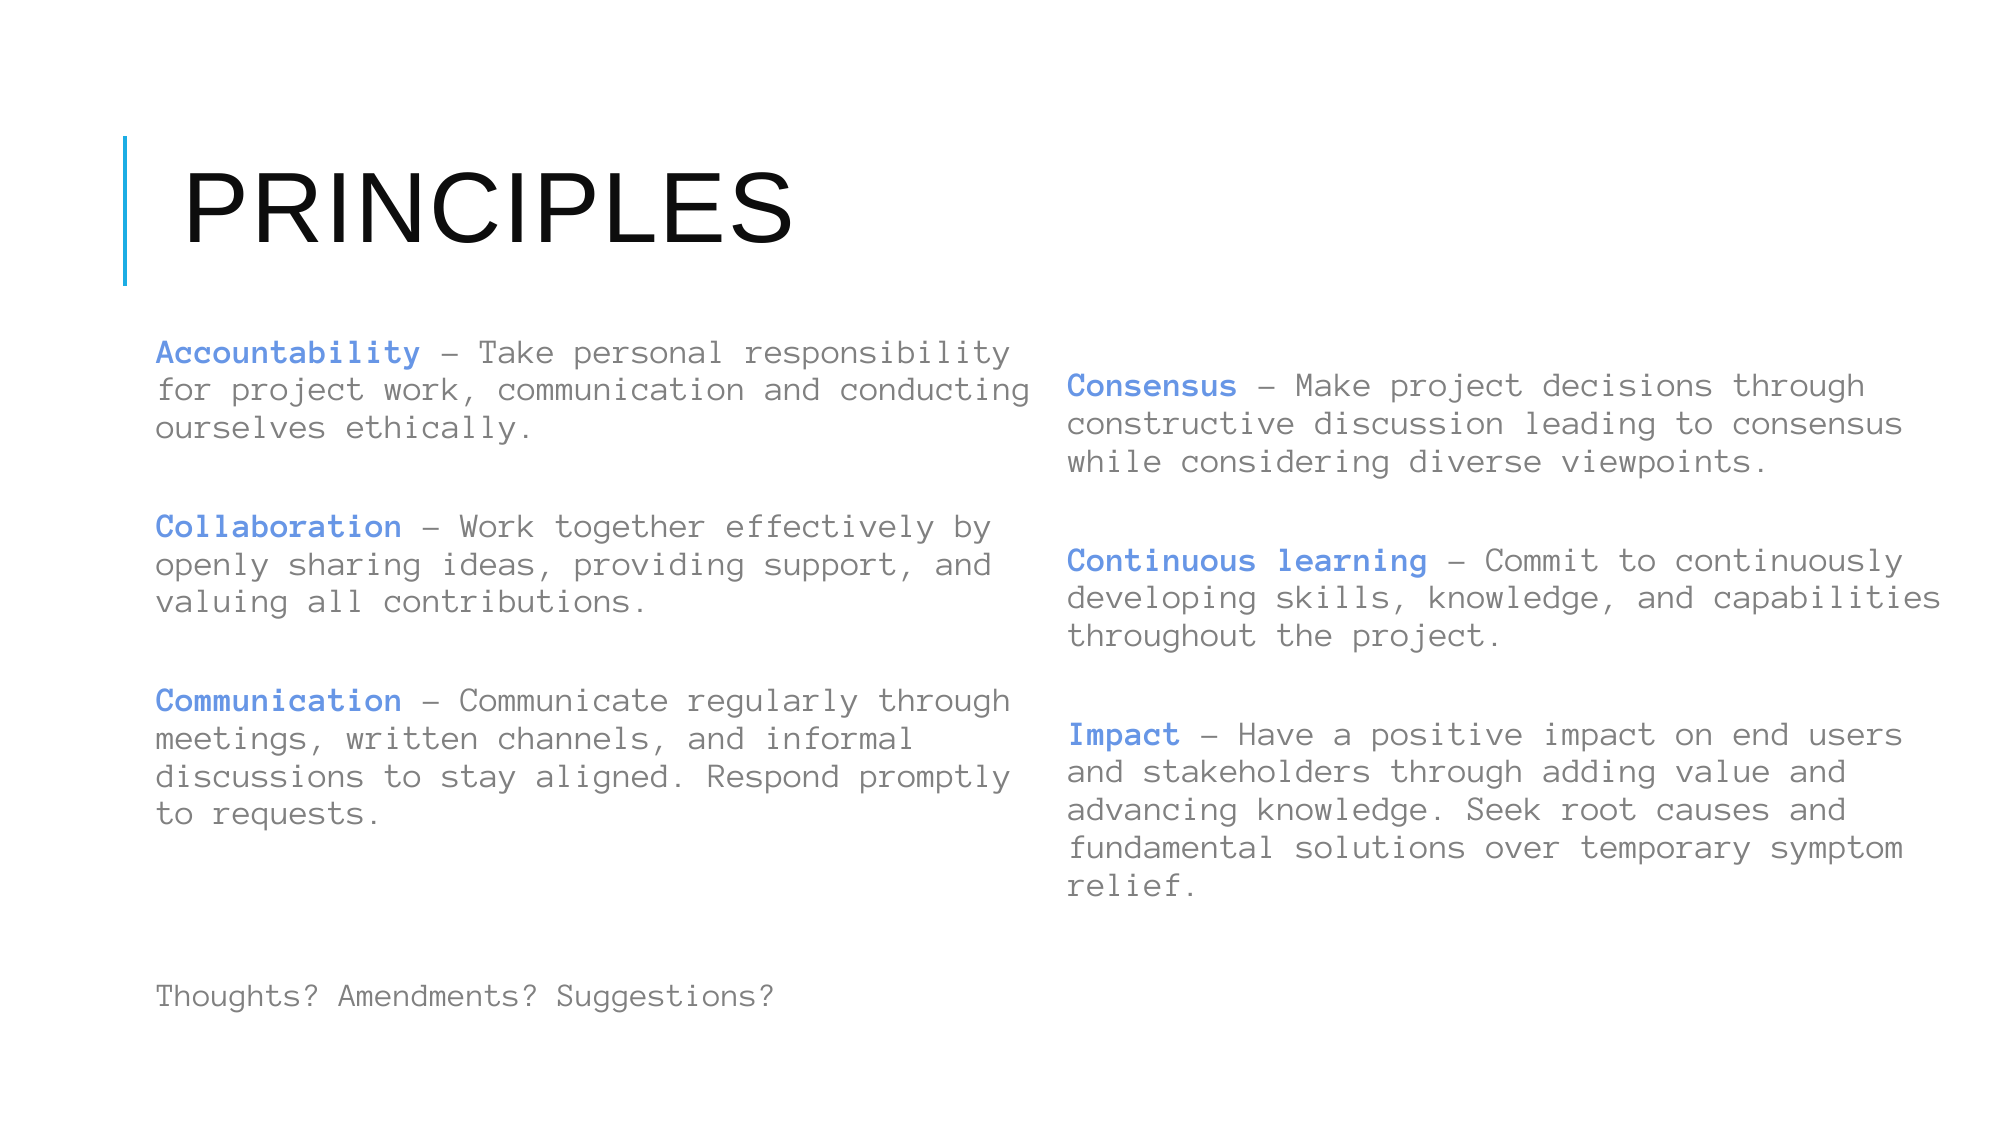

# Principles

Accountability - Take personal responsibility for project work, communication and conducting ourselves ethically.
Collaboration - Work together effectively by openly sharing ideas, providing support, and valuing all contributions.
Communication - Communicate regularly through meetings, written channels, and informal discussions to stay aligned. Respond promptly to requests.

Thoughts? Amendments? Suggestions?

Consensus - Make project decisions through constructive discussion leading to consensus while considering diverse viewpoints.
Continuous learning - Commit to continuously developing skills, knowledge, and capabilities throughout the project.
Impact - Have a positive impact on end users and stakeholders through adding value and advancing knowledge. Seek root causes and fundamental solutions over temporary symptom relief.